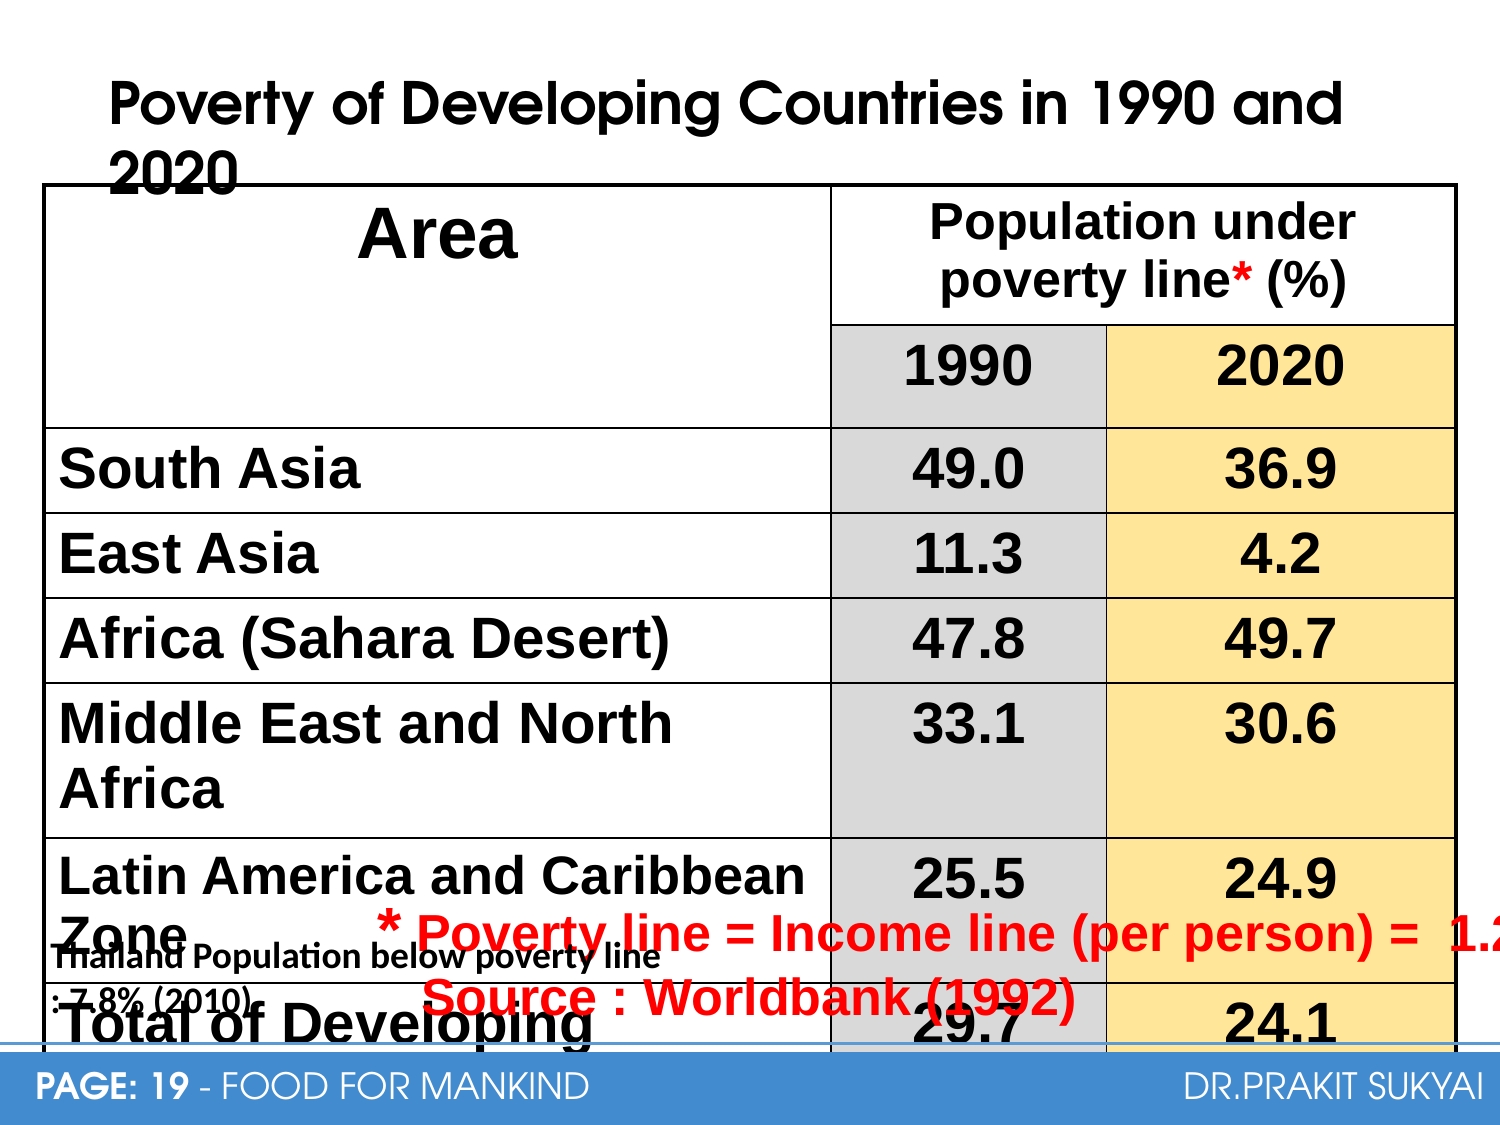

Poverty of Developing Countries in 1990 and 2020
| Area | Population under poverty line\* (%) |  |
| --- | --- | --- |
|  | 1990 | 2020 |
| South Asia | 49.0 | 36.9 |
| East Asia | 11.3 | 4.2 |
| Africa (Sahara Desert) | 47.8 | 49.7 |
| Middle East and North Africa | 33.1 | 30.6 |
| Latin America and Caribbean Zone | 25.5 | 24.9 |
| Total of Developing Countries | 29.7 | 24.1 |
* Poverty line = Income line (per person) =  1.25 US$/day
   Source : Worldbank (1992)
Thailand Population below poverty line
: 7.8% (2010)

DR.PRAKIT SUKYAI
PAGE: 19 - FOOD FOR MANKIND